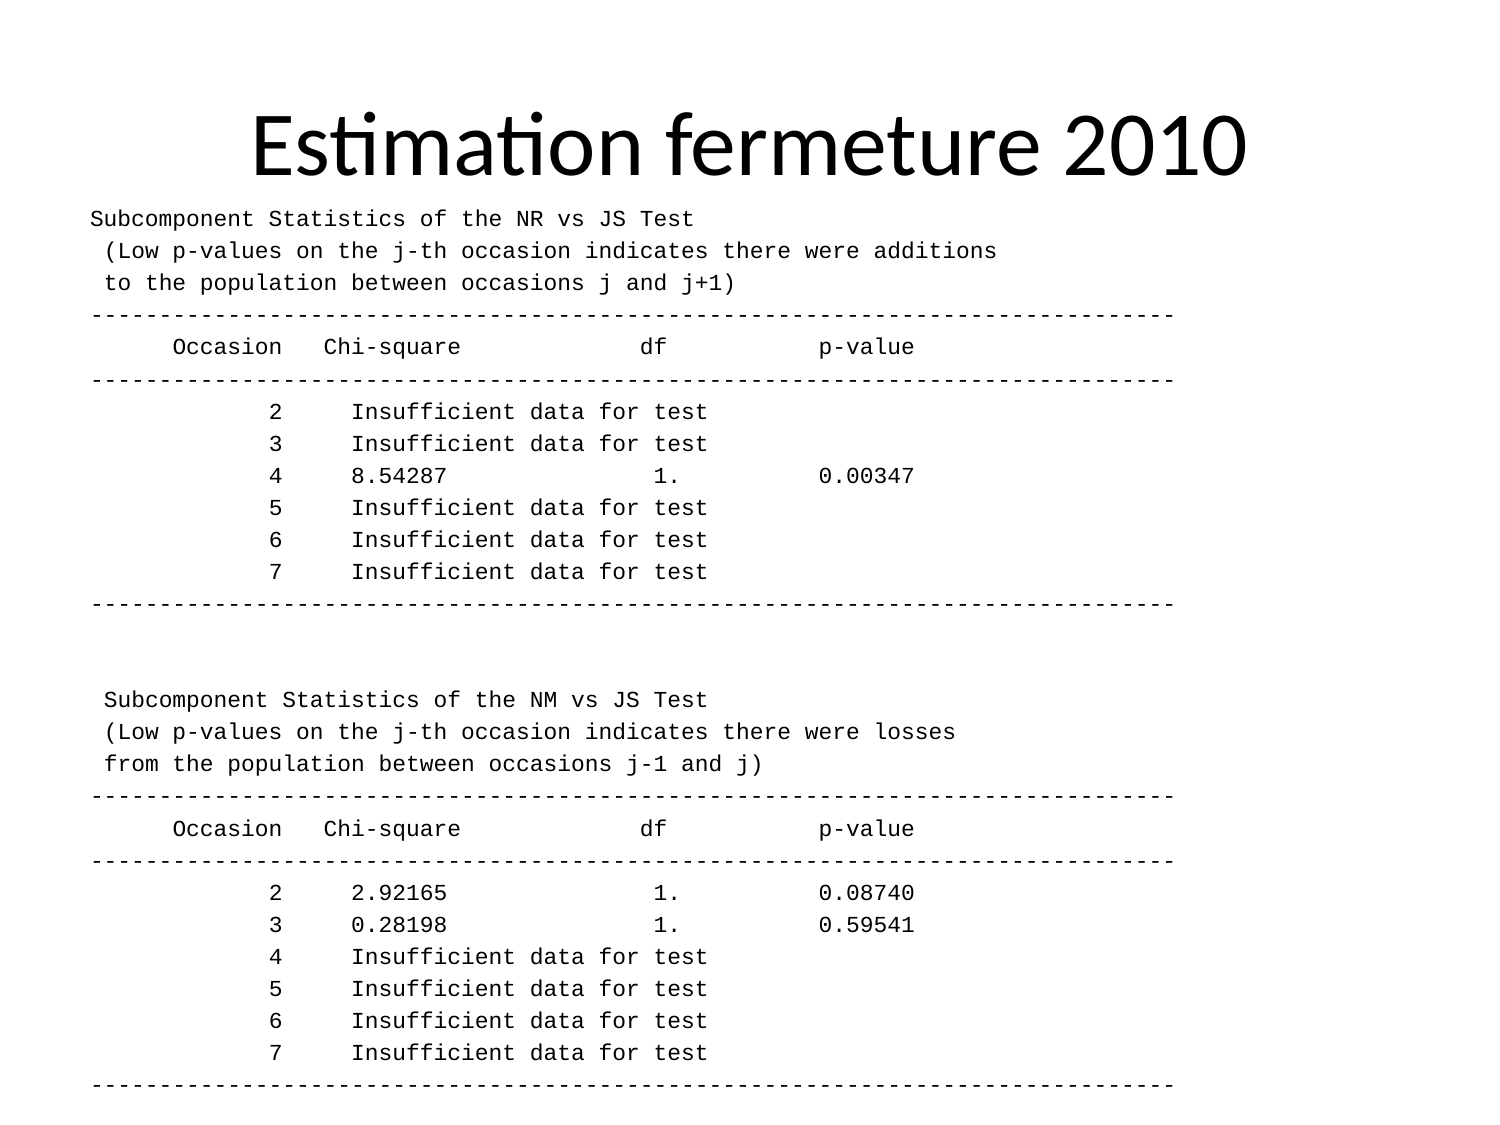

# Estimation fermeture 2010
Subcomponent Statistics of the NR vs JS Test
 (Low p-values on the j-th occasion indicates there were additions
 to the population between occasions j and j+1)
-------------------------------------------------------------------------------
      Occasion   Chi-square             df           p-value
-------------------------------------------------------------------------------
             2     Insufficient data for test
             3     Insufficient data for test
             4     8.54287               1.          0.00347
             5     Insufficient data for test
             6     Insufficient data for test
             7     Insufficient data for test
-------------------------------------------------------------------------------

 Subcomponent Statistics of the NM vs JS Test
 (Low p-values on the j-th occasion indicates there were losses
 from the population between occasions j-1 and j)
-------------------------------------------------------------------------------
      Occasion   Chi-square             df           p-value
-------------------------------------------------------------------------------
             2     2.92165               1.          0.08740
             3     0.28198               1.          0.59541
             4     Insufficient data for test
             5     Insufficient data for test
             6     Insufficient data for test
             7     Insufficient data for test
-------------------------------------------------------------------------------